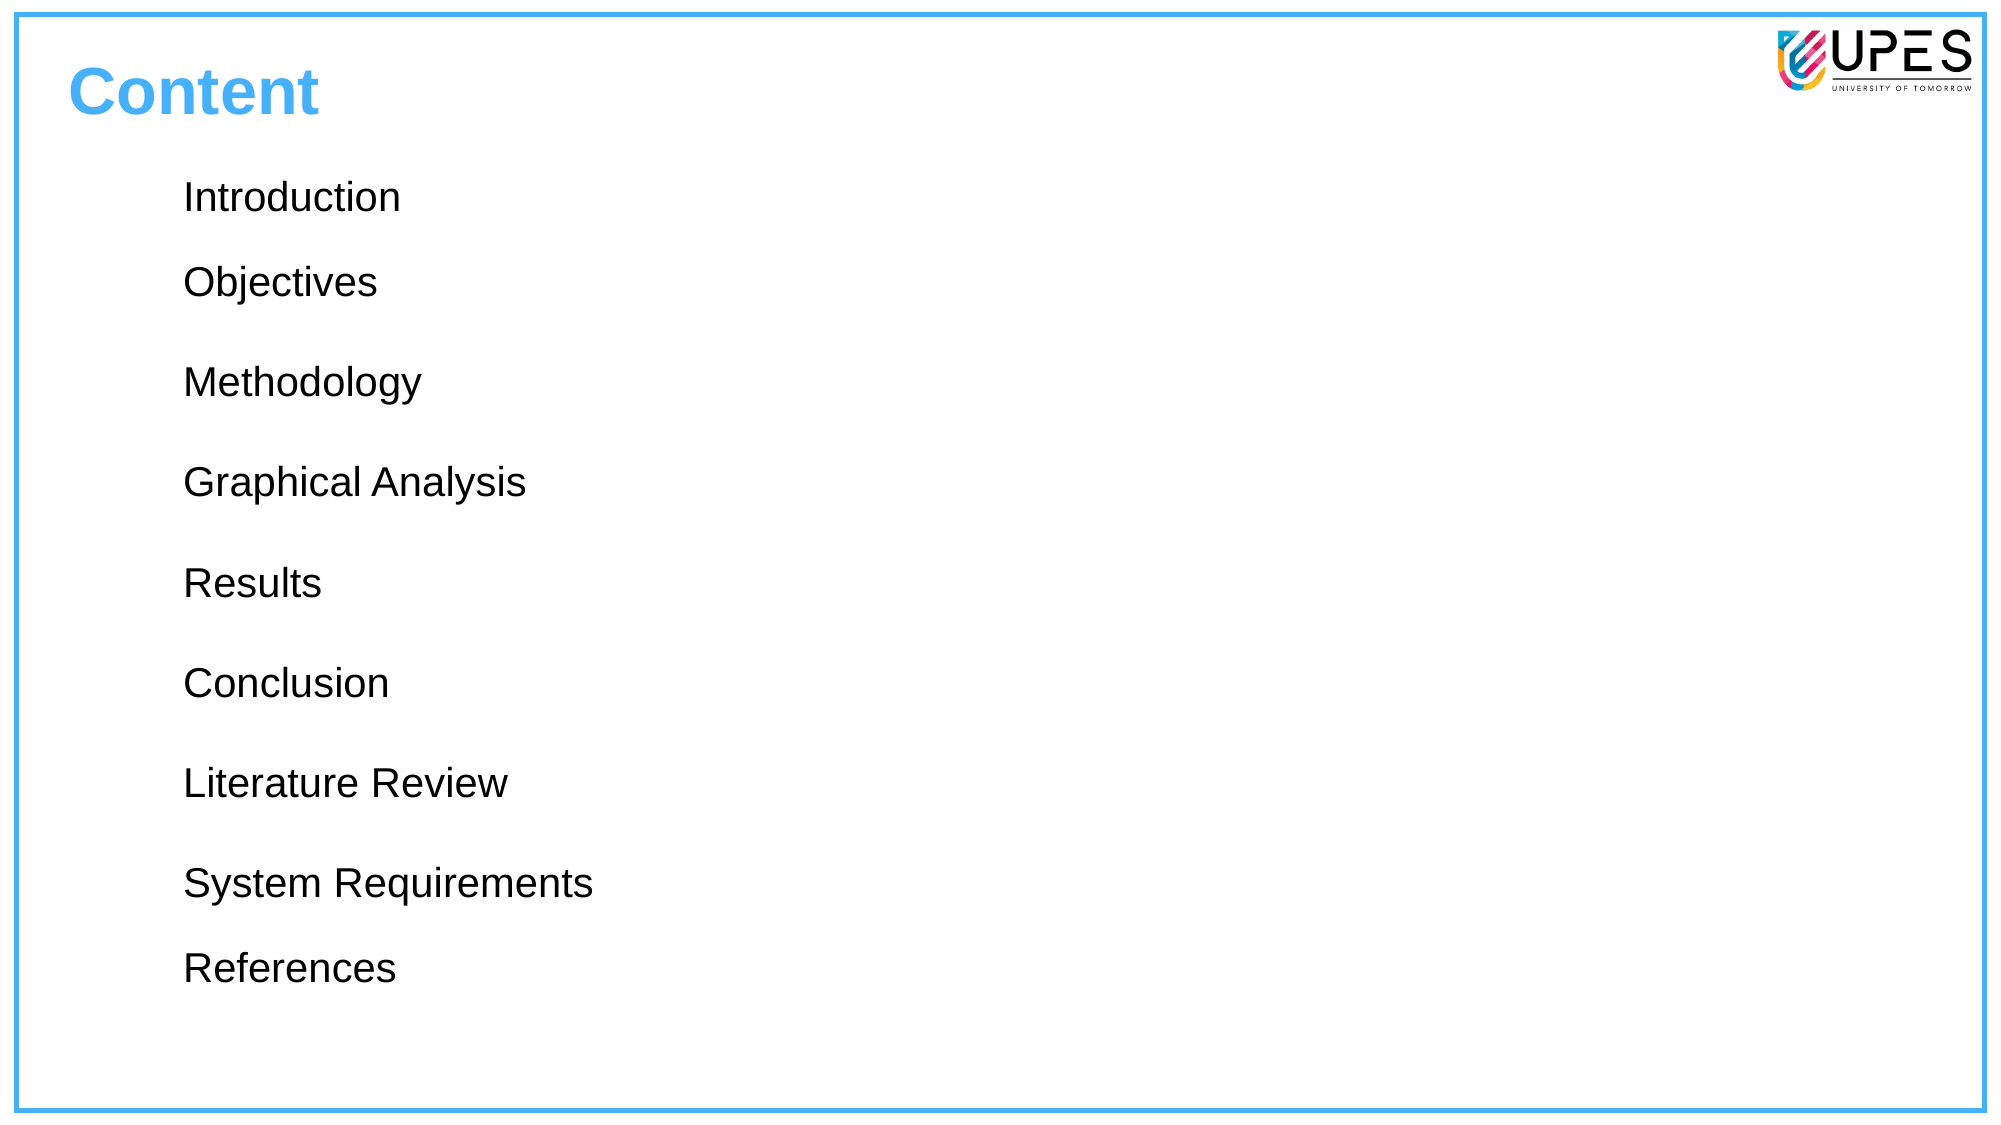

Content
Introduction

Objectives

Methodology

Graphical Analysis

Results

Conclusion

Literature Review

System Requirements

References